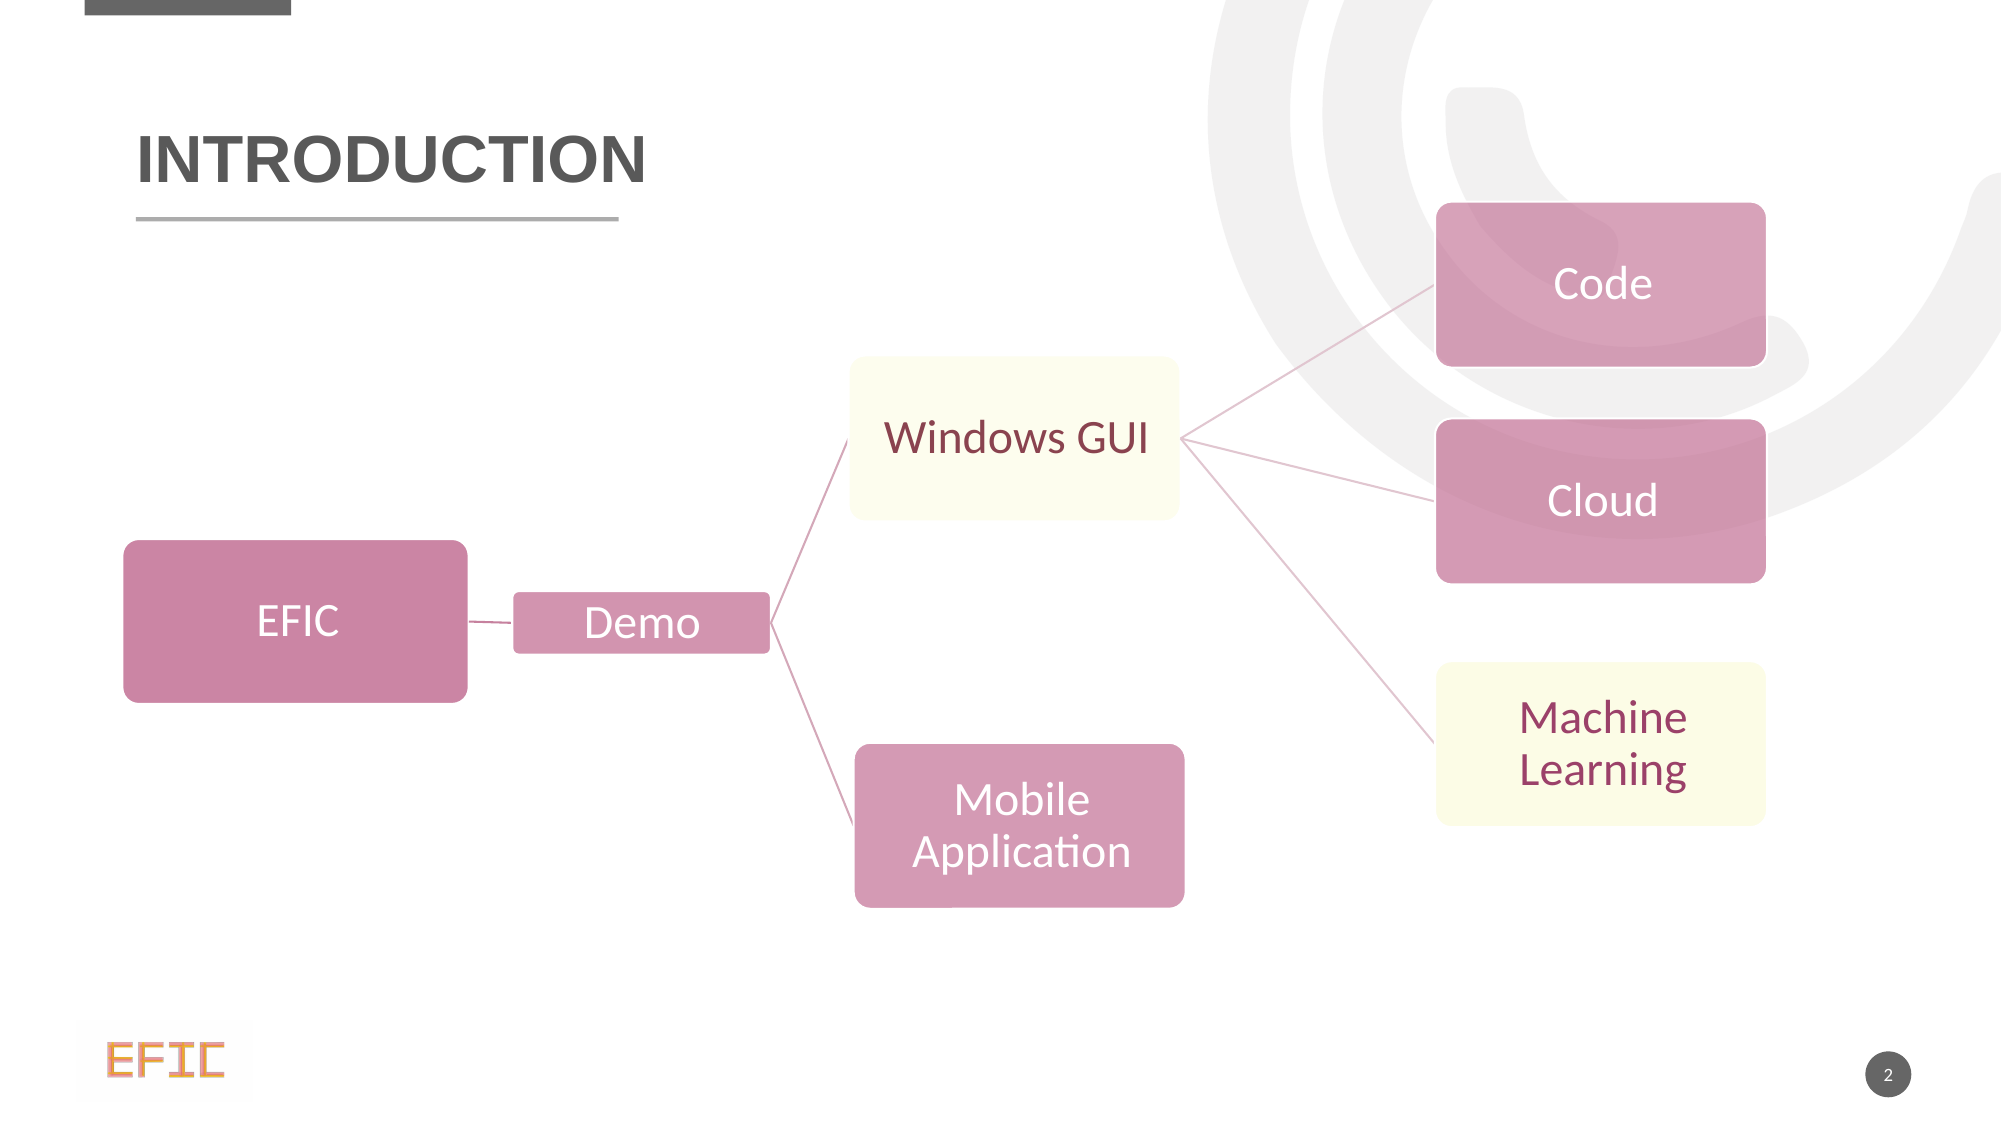

# Introduction
EFIC

Demo

Windows GUI

Code

Cloud

Machine Learning

Mobile Application
2